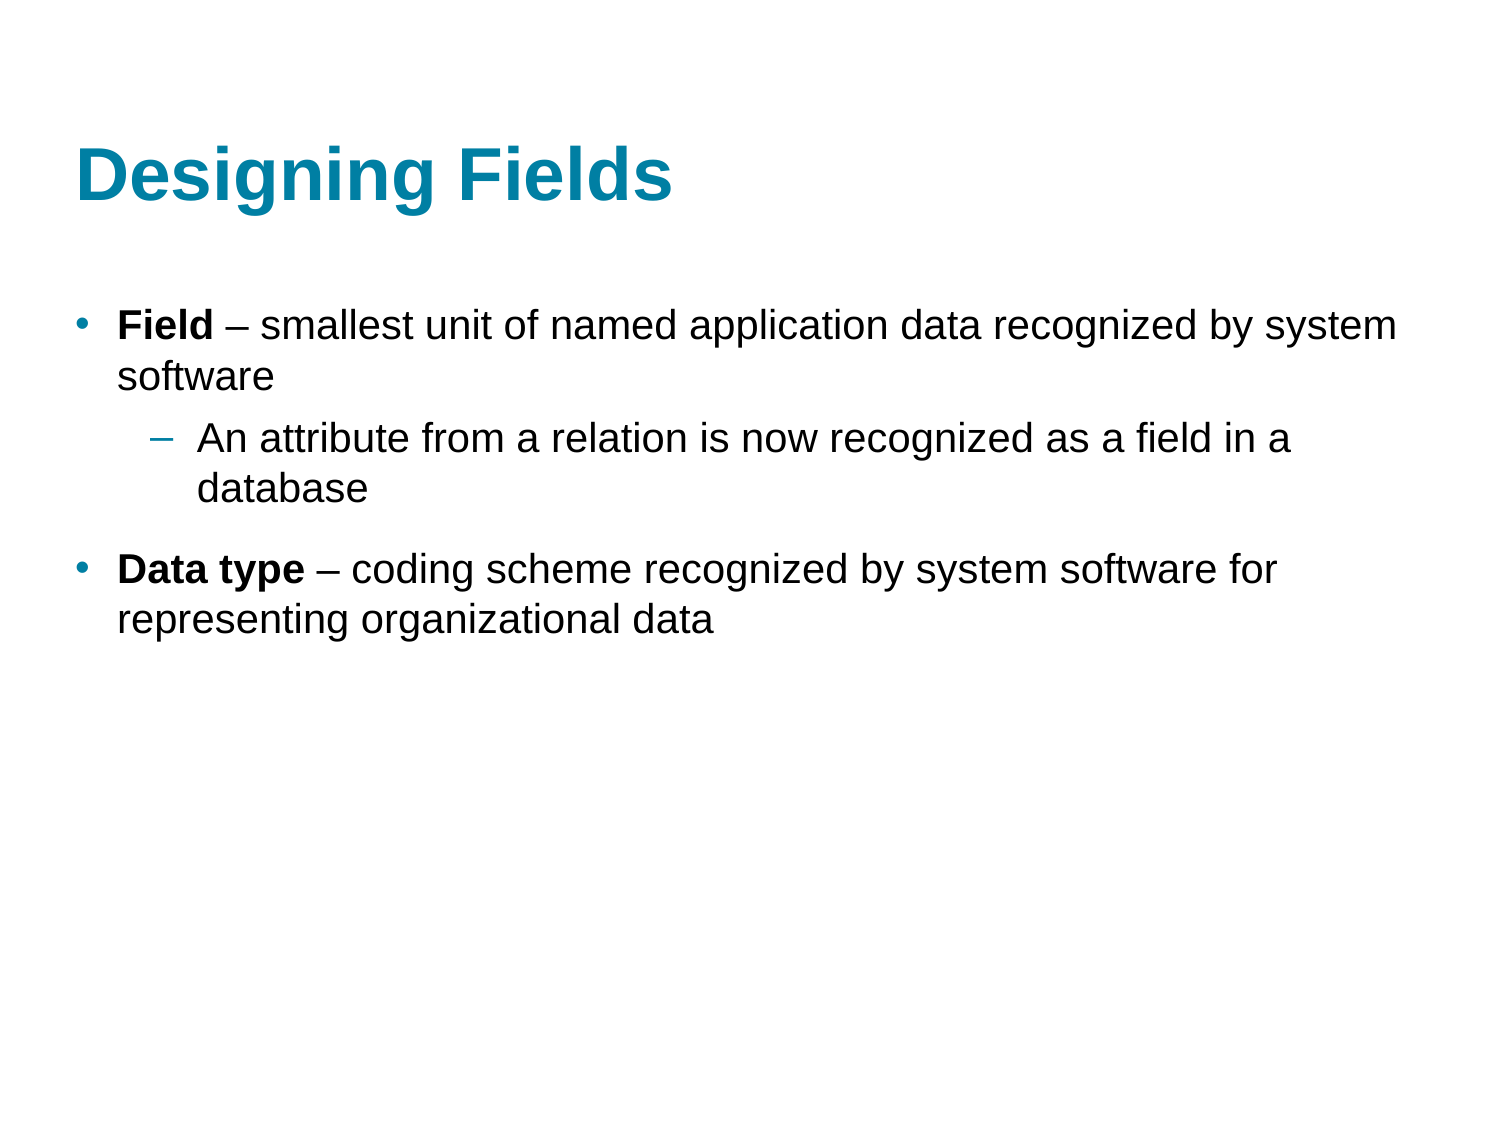

# Designing Fields
Field – smallest unit of named application data recognized by system software
An attribute from a relation is now recognized as a field in a database
Data type – coding scheme recognized by system software for representing organizational data